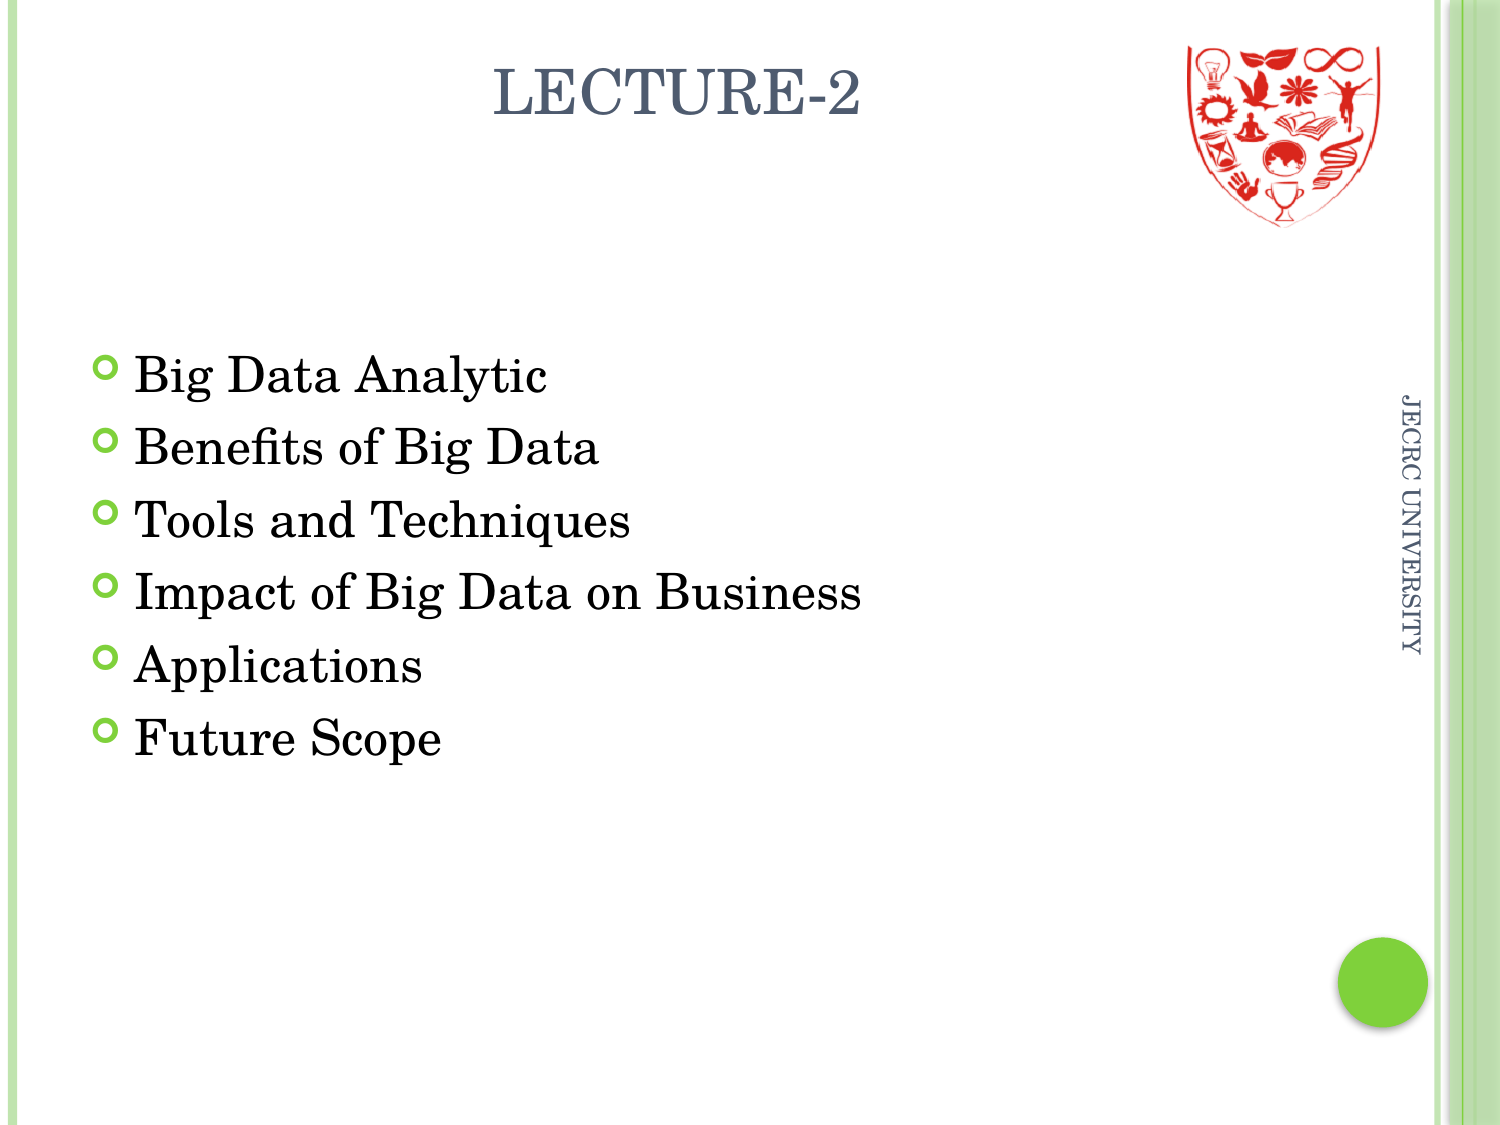

Lecture-2

Big Data Analytic
Benefits of Big Data
Tools and Techniques
Impact of Big Data on Business
Applications
Future Scope

JECRC UNIVERSITY